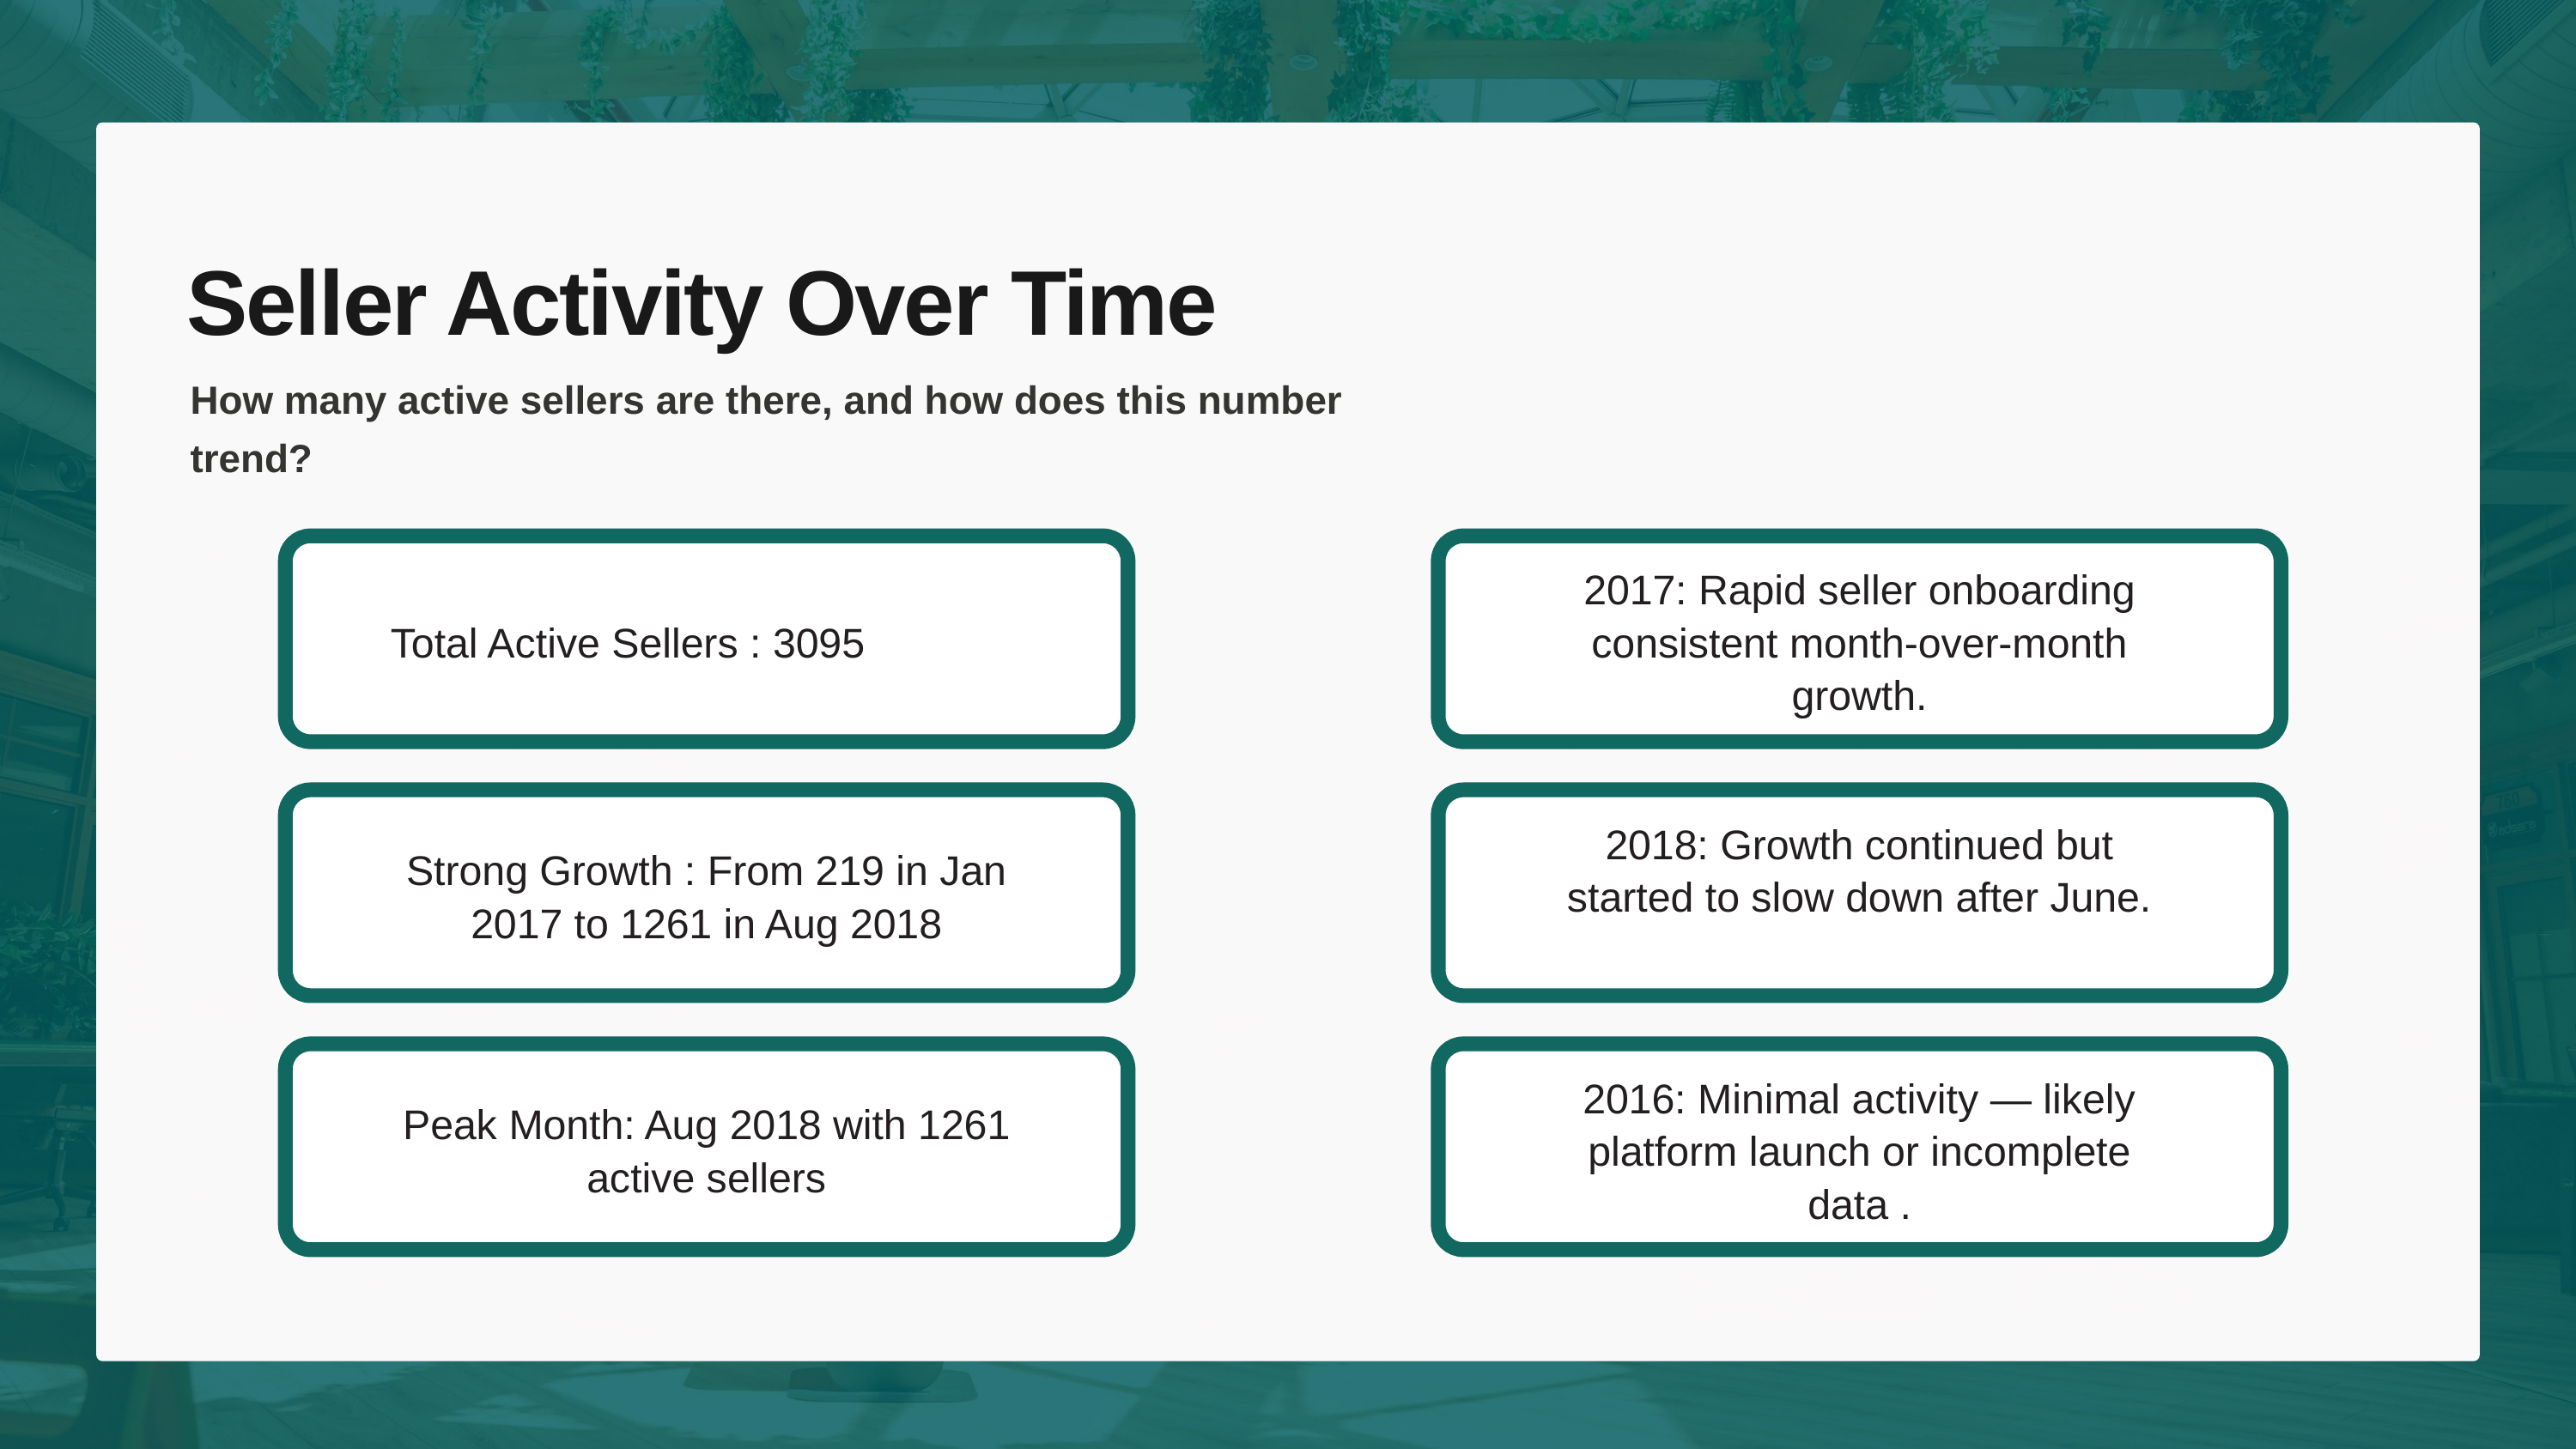

Seller Activity Over Time

How many active sellers are there, and how does this number trend?

2017: Rapid seller onboarding consistent month-over-month growth.
Total Active Sellers : 3095

2018: Growth continued but started to slow down after June.
Strong Growth : From 219 in Jan 2017 to 1261 in Aug 2018

2016: Minimal activity — likely platform launch or incomplete data .
Peak Month: Aug 2018 with 1261 active sellers